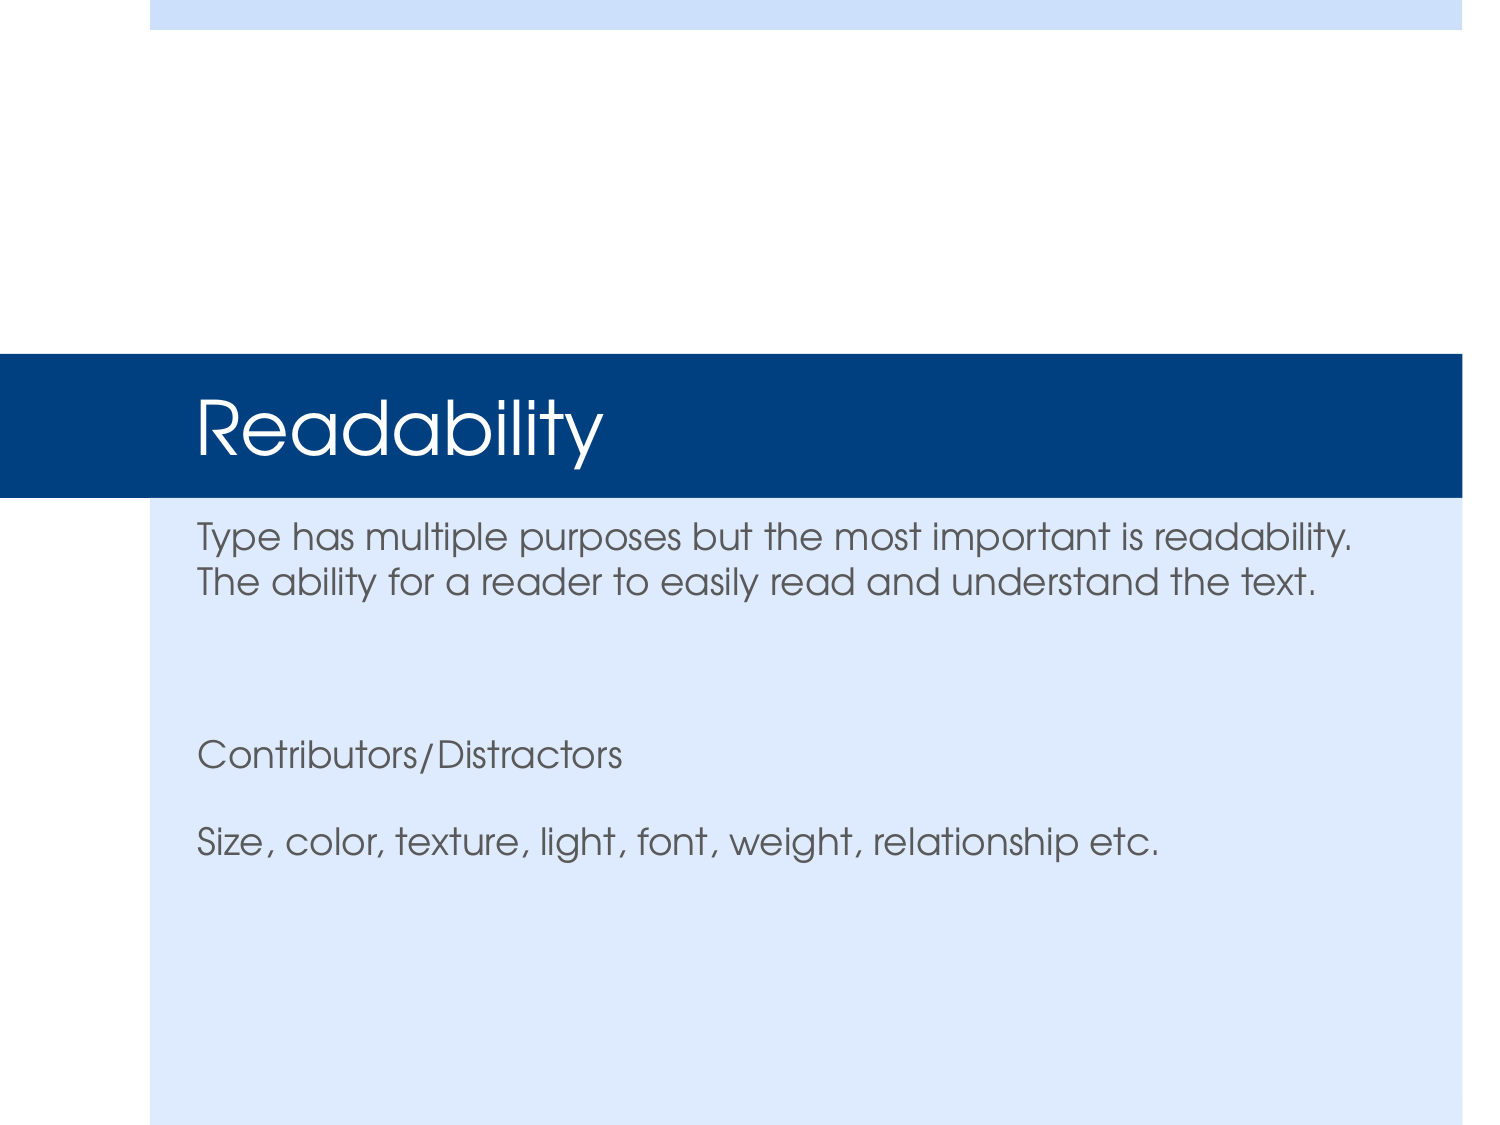

# Readability
Type has multiple purposes but the most important is readability. The ability for a reader to easily read and understand the text.

Contributors/Distractors
Size, color, texture, light, font, weight, relationship etc.